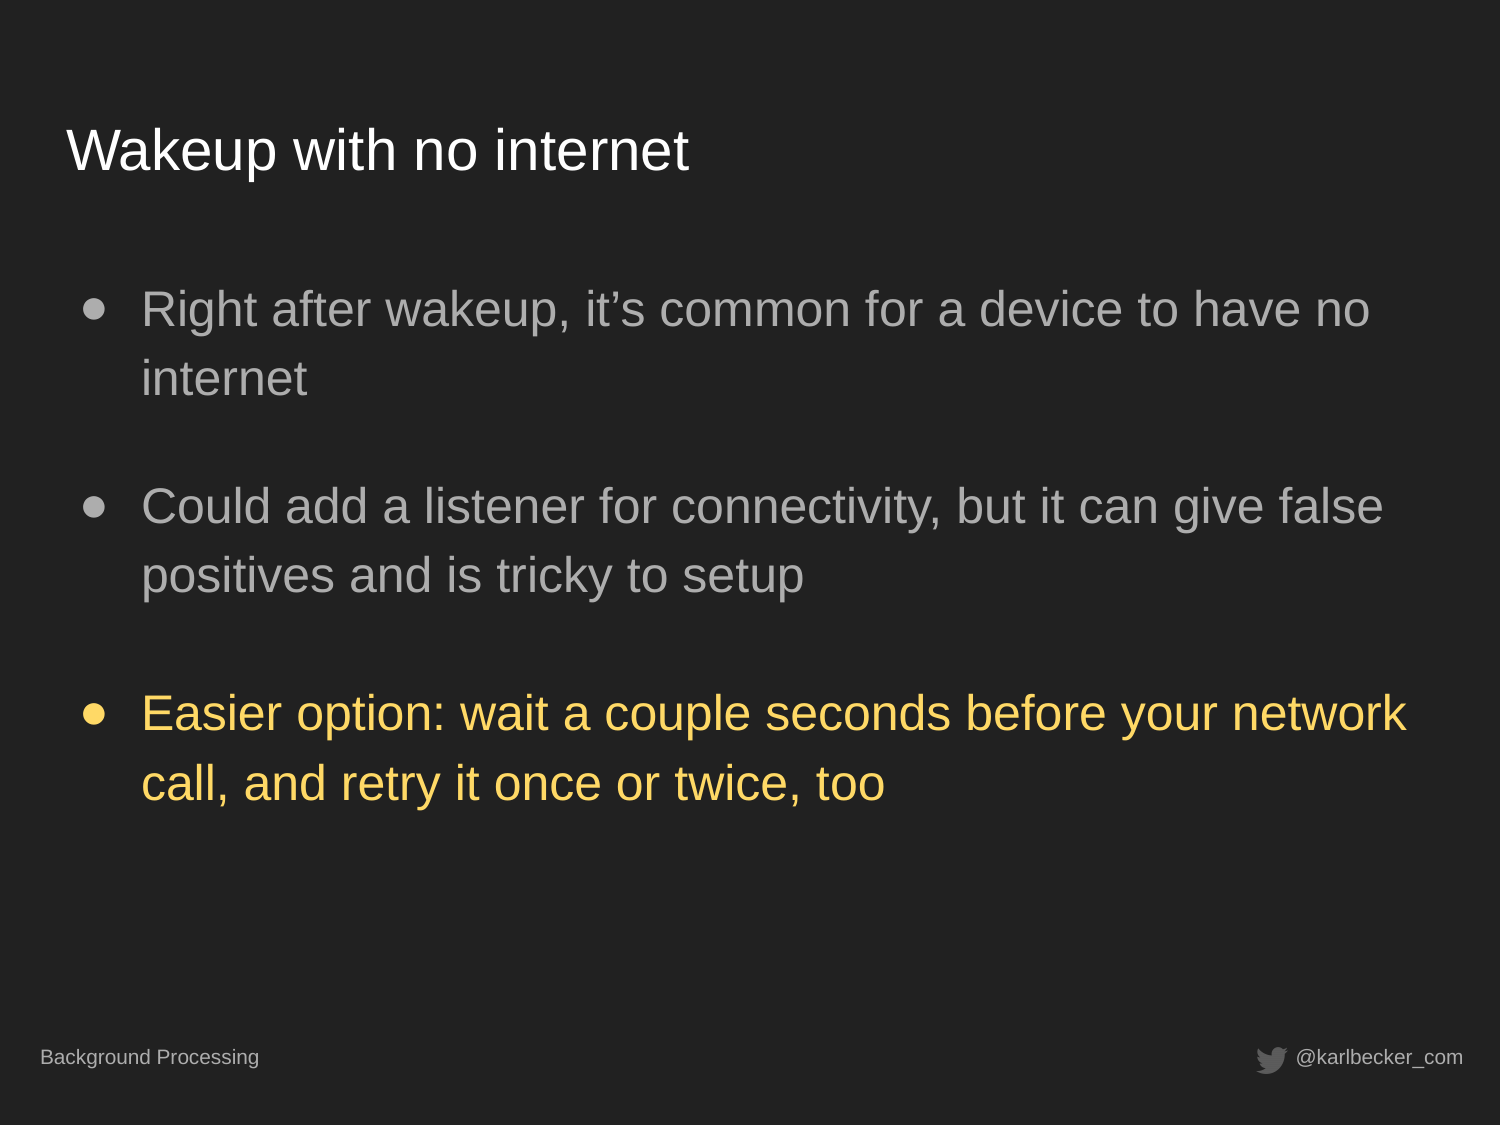

# Wakeup with no internet
Right after wakeup, it’s common for a device to have no internet
Could add a listener for connectivity, but it can give false positives and is tricky to setup
Easier option: wait a couple seconds before your network call, and retry it once or twice, too